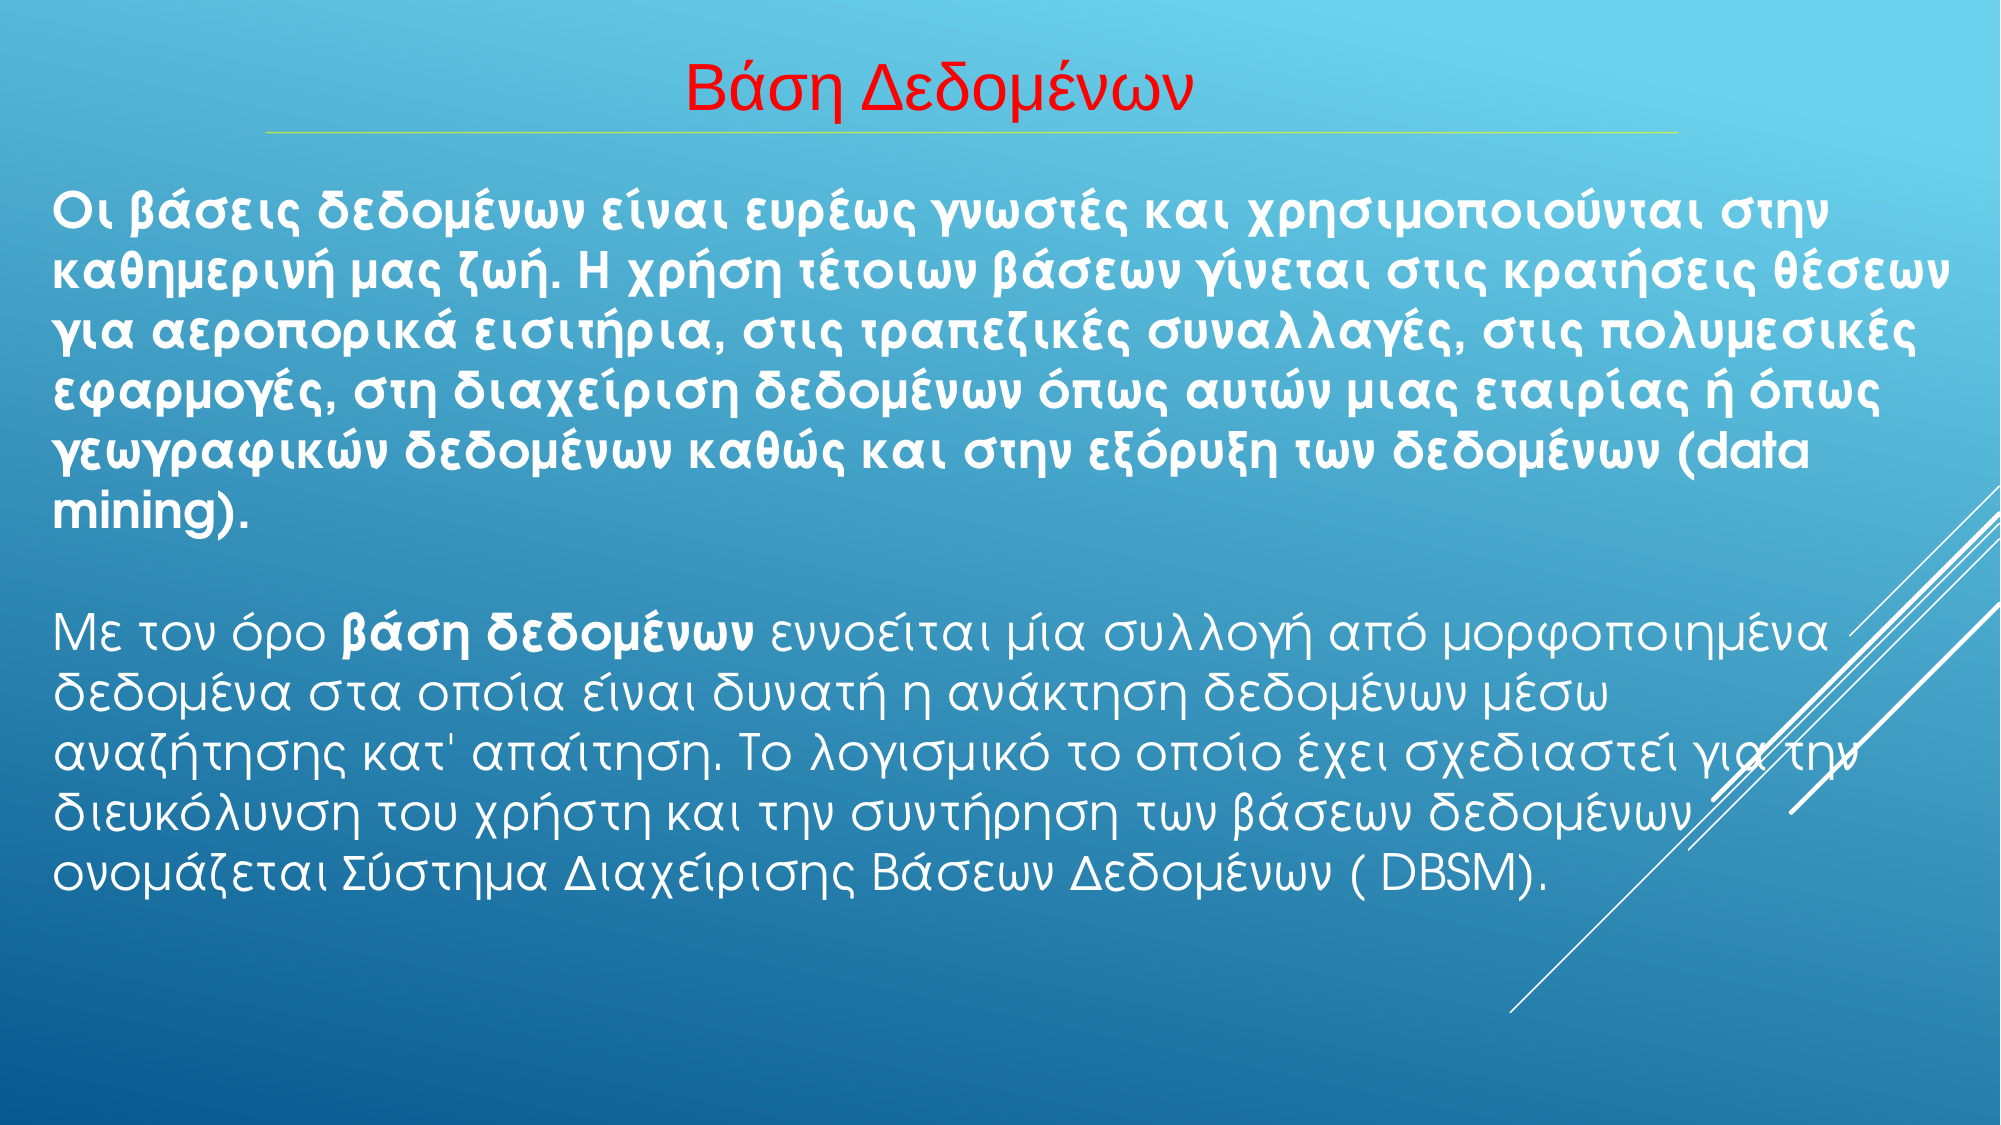

Βάση Δεδομένων
Οι βάσεις δεδομένων είναι ευρέως γνωστές και χρησιμοποιούνται στην καθημερινή μας ζωή. Η χρήση τέτοιων βάσεων γίνεται στις κρατήσεις θέσεων για αεροπορικά εισιτήρια, στις τραπεζικές συναλλαγές, στις πολυμεσικές εφαρμογές, στη διαχείριση δεδομένων όπως αυτών μιας εταιρίας ή όπως γεωγραφικών δεδομένων καθώς και στην εξόρυξη των δεδομένων (data mining).
Με τον όρο βάση δεδομένων εννοείται μία συλλογή από μορφοποιημένα  δεδομένα στα οποία είναι δυνατή η ανάκτηση δεδομένων μέσω αναζήτησης κατ' απαίτηση. Το λογισμικό το οποίο έχει σχεδιαστεί για την διευκόλυνση του χρήστη και την συντήρηση των βάσεων δεδομένων ονομάζεται Σύστημα Διαχείρισης Βάσεων Δεδομένων ( DBSM).